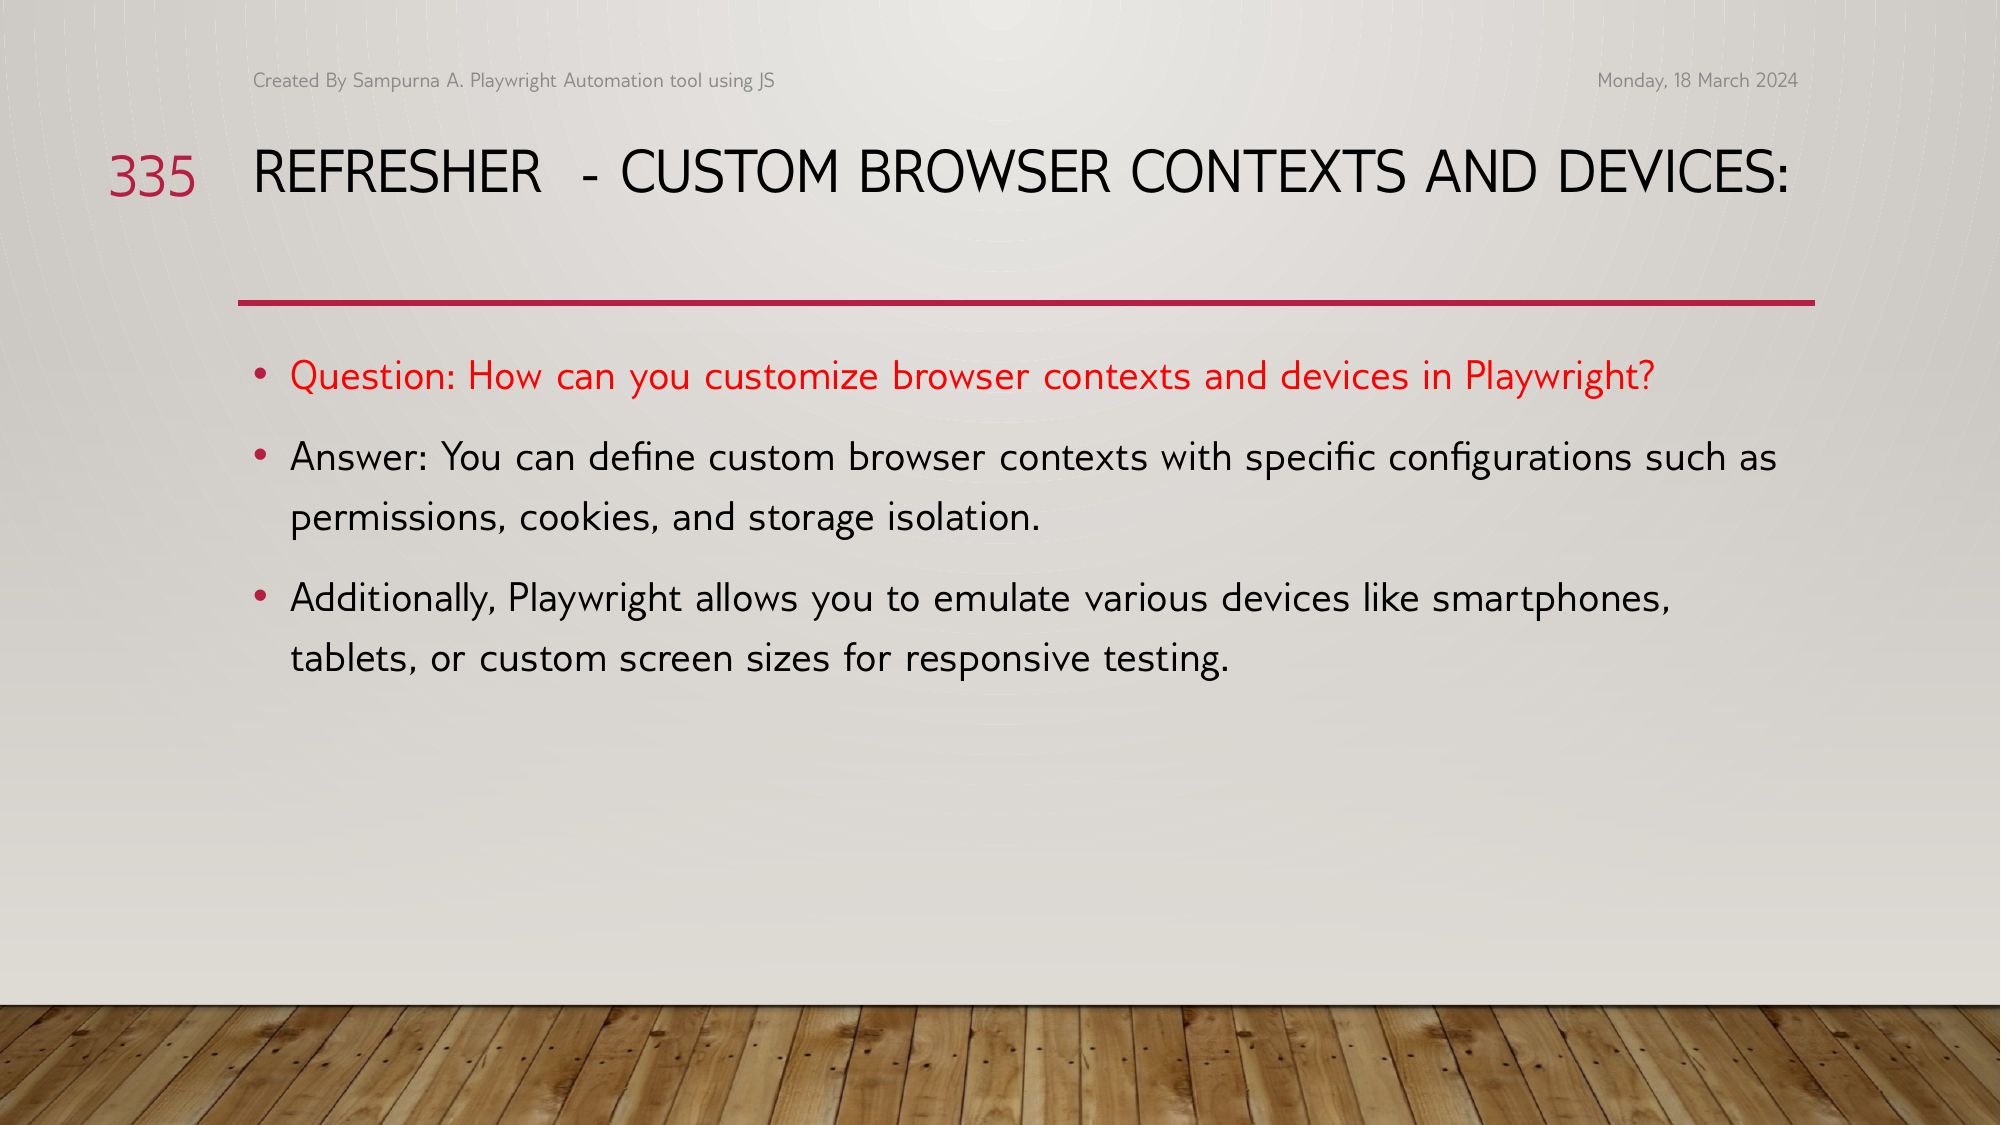

Created By Sampurna A. Playwright Automation tool using JS
Monday, 18 March 2024
335
# refresher  - Custom Browser Contexts and Devices:
Question: How can you customize browser contexts and devices in Playwright?
Answer: You can define custom browser contexts with specific configurations such as permissions, cookies, and storage isolation.
Additionally, Playwright allows you to emulate various devices like smartphones, tablets, or custom screen sizes for responsive testing.